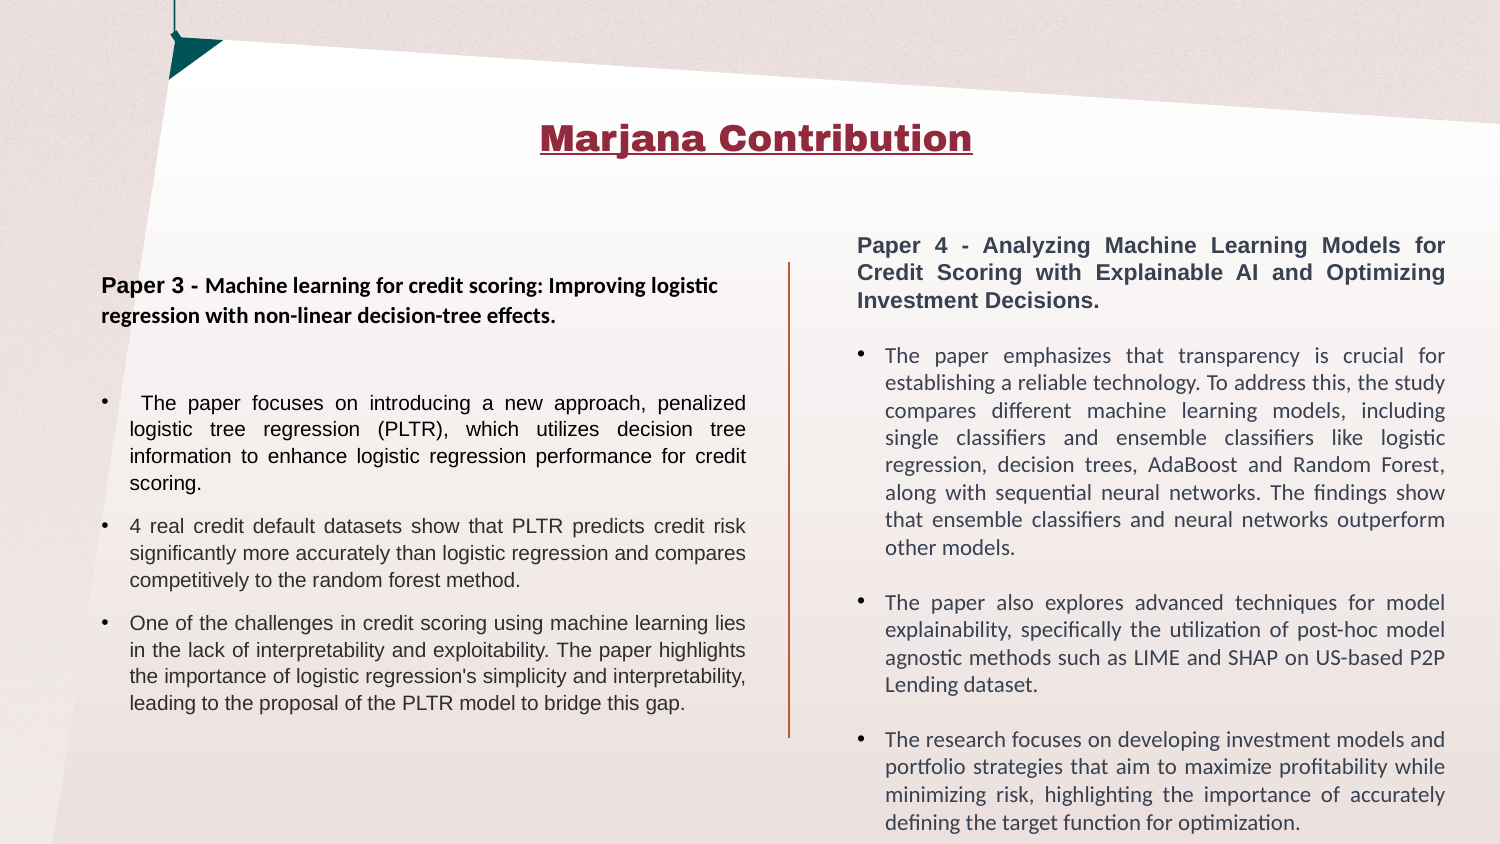

# Marjana Contribution
Paper 4 - Analyzing Machine Learning Models for Credit Scoring with Explainable AI and Optimizing Investment Decisions.

The paper emphasizes that transparency is crucial for establishing a reliable technology. To address this, the study compares different machine learning models, including single classifiers and ensemble classifiers like logistic regression, decision trees, AdaBoost and Random Forest, along with sequential neural networks. The findings show that ensemble classifiers and neural networks outperform other models.

The paper also explores advanced techniques for model explainability, specifically the utilization of post-hoc model agnostic methods such as LIME and SHAP on US-based P2P Lending dataset.

The research focuses on developing investment models and portfolio strategies that aim to maximize profitability while minimizing risk, highlighting the importance of accurately defining the target function for optimization.
Paper 3 - Machine learning for credit scoring: Improving logistic regression with non-linear decision-tree effects.

 The paper focuses on introducing a new approach, penalized logistic tree regression (PLTR), which utilizes decision tree information to enhance logistic regression performance for credit scoring.
4 real credit default datasets show that PLTR predicts credit risk significantly more accurately than logistic regression and compares competitively to the random forest method.
One of the challenges in credit scoring using machine learning lies in the lack of interpretability and exploitability. The paper highlights the importance of logistic regression's simplicity and interpretability, leading to the proposal of the PLTR model to bridge this gap.